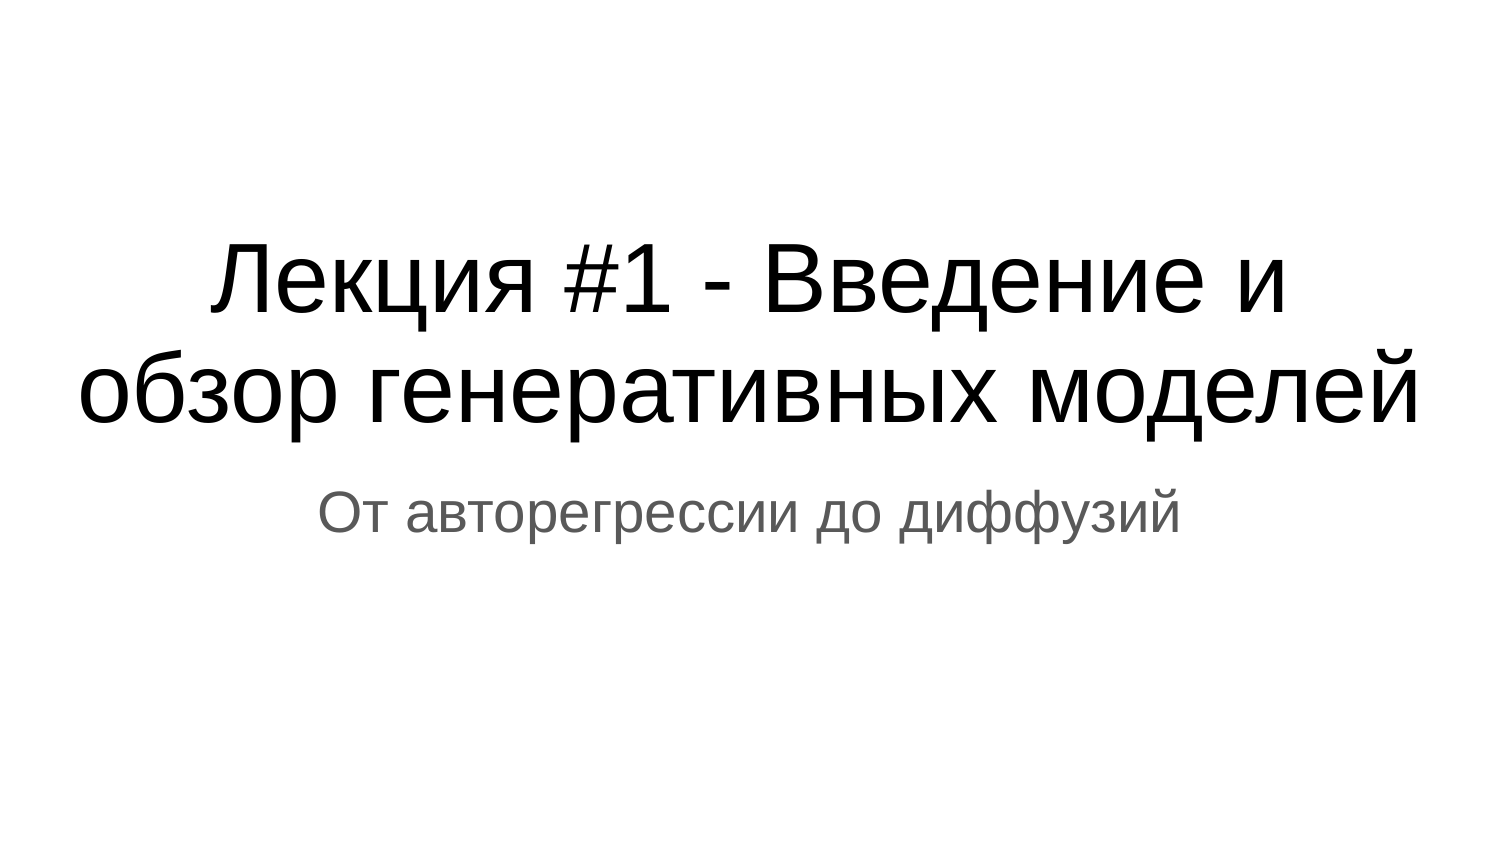

# Лекция #1 - Введение и обзор генеративных моделей
От авторегрессии до диффузий